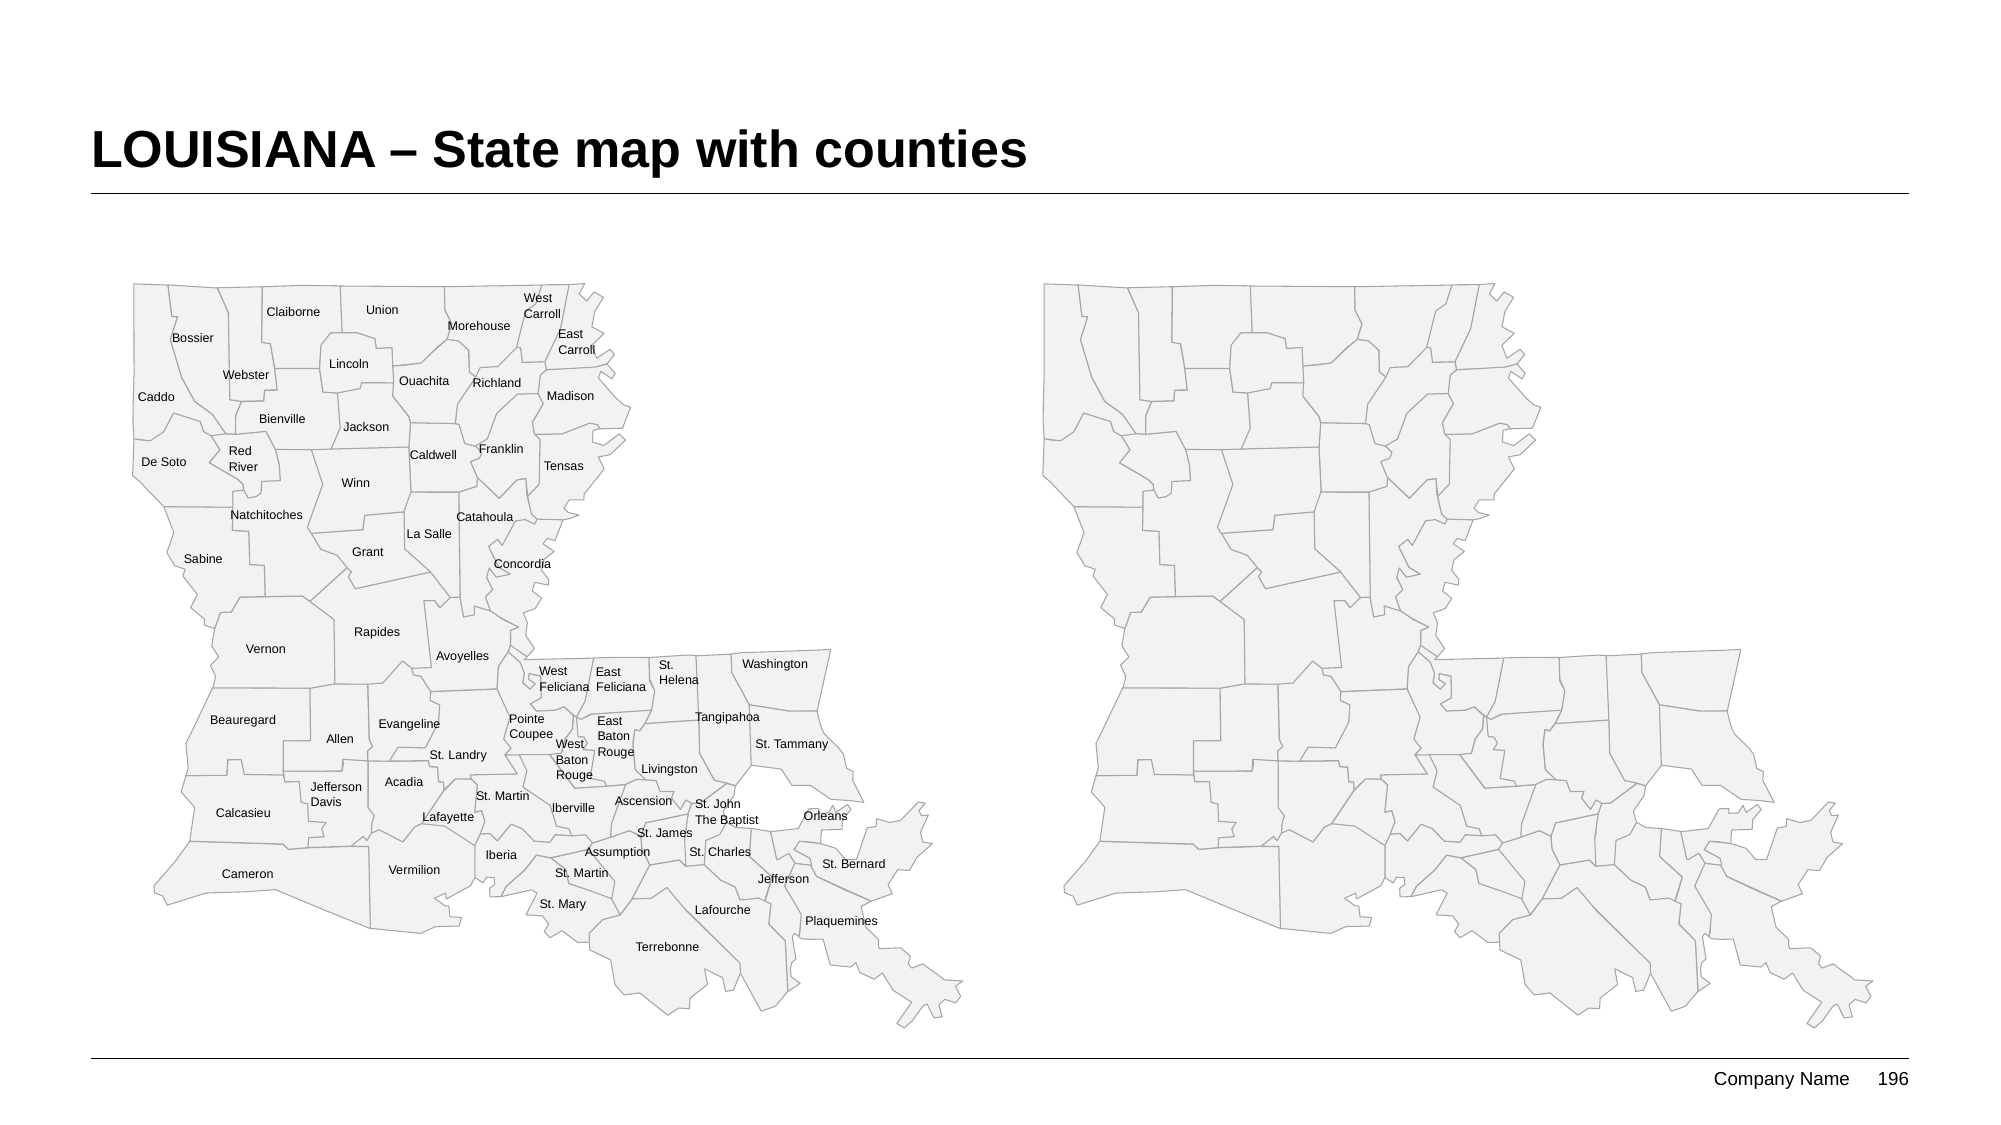

# LOUISIANA – State map with counties

West
Union
Claiborne
Carroll
Morehouse
East
Bossier
Carroll
Lincoln
Webster
Ouachita
Richland
Madison
Caddo
Bienville
Jackson
Franklin
Red
Caldwell
De Soto
Tensas
River
Winn
Natchitoches
Catahoula
La Salle
Grant
Sabine
Concordia
Rapides
Vernon
Avoyelles
Washington
St.
West
East
Helena
Feliciana
Feliciana
Tangipahoa
Pointe
Beauregard
East
Evangeline
Coupee
Baton
Allen
West
St. Tammany
Rouge
St. Landry
Baton
Livingston
Rouge
Acadia
Jefferson
St. Martin
Ascension
Davis
St. John
Iberville
Calcasieu
Orleans
Lafayette
The Baptist
St. James
St. Charles
Assumption
Iberia
St. Bernard
Vermilion
St. Martin
Cameron
Jefferson
St. Mary
Lafourche
Plaquemines
Terrebonne